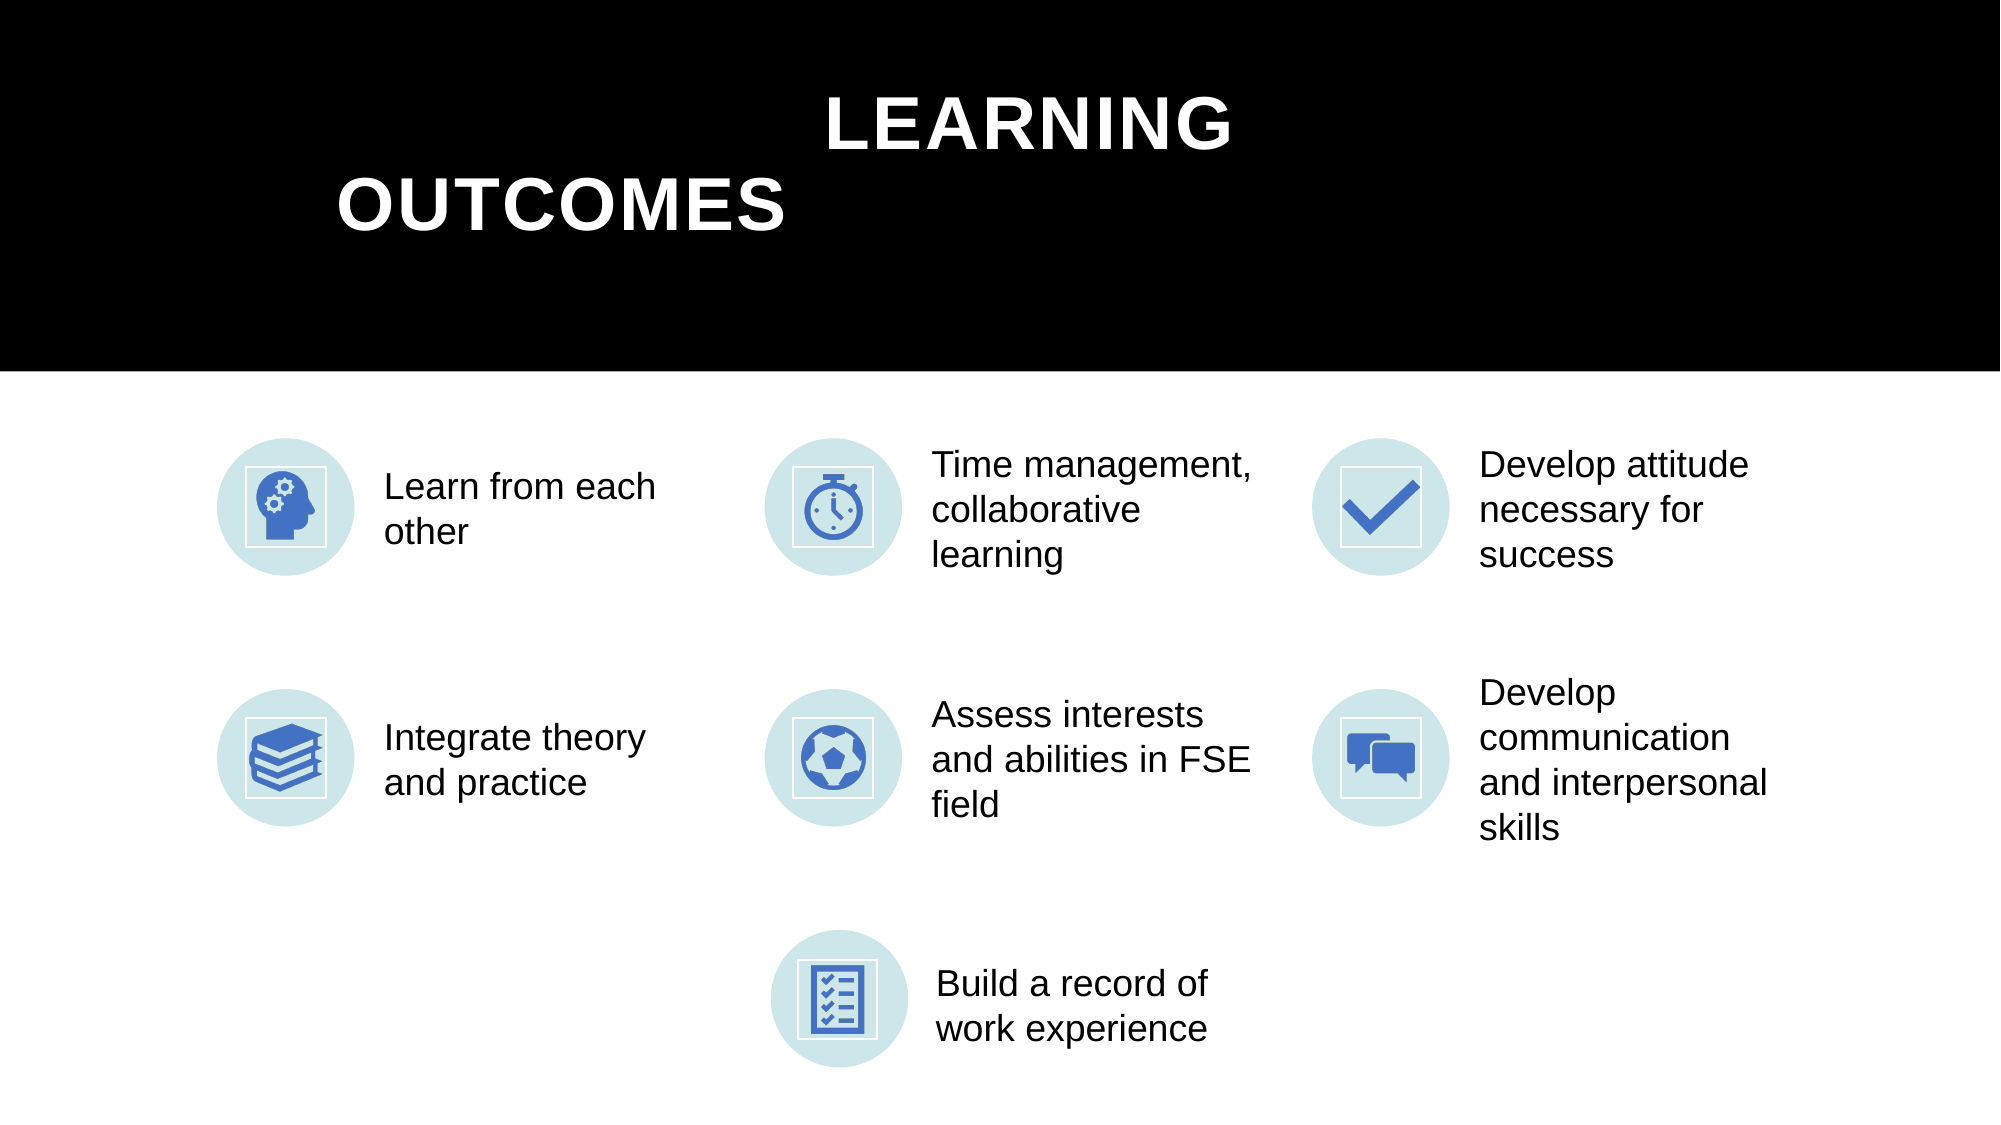

# Learning Outcomes
Learn from each other
Time management, collaborative learning
Develop attitude necessary for success
Integrate theory and practice
Assess interests and abilities in FSE field
Develop communication and interpersonal skills
Build a record of work experience